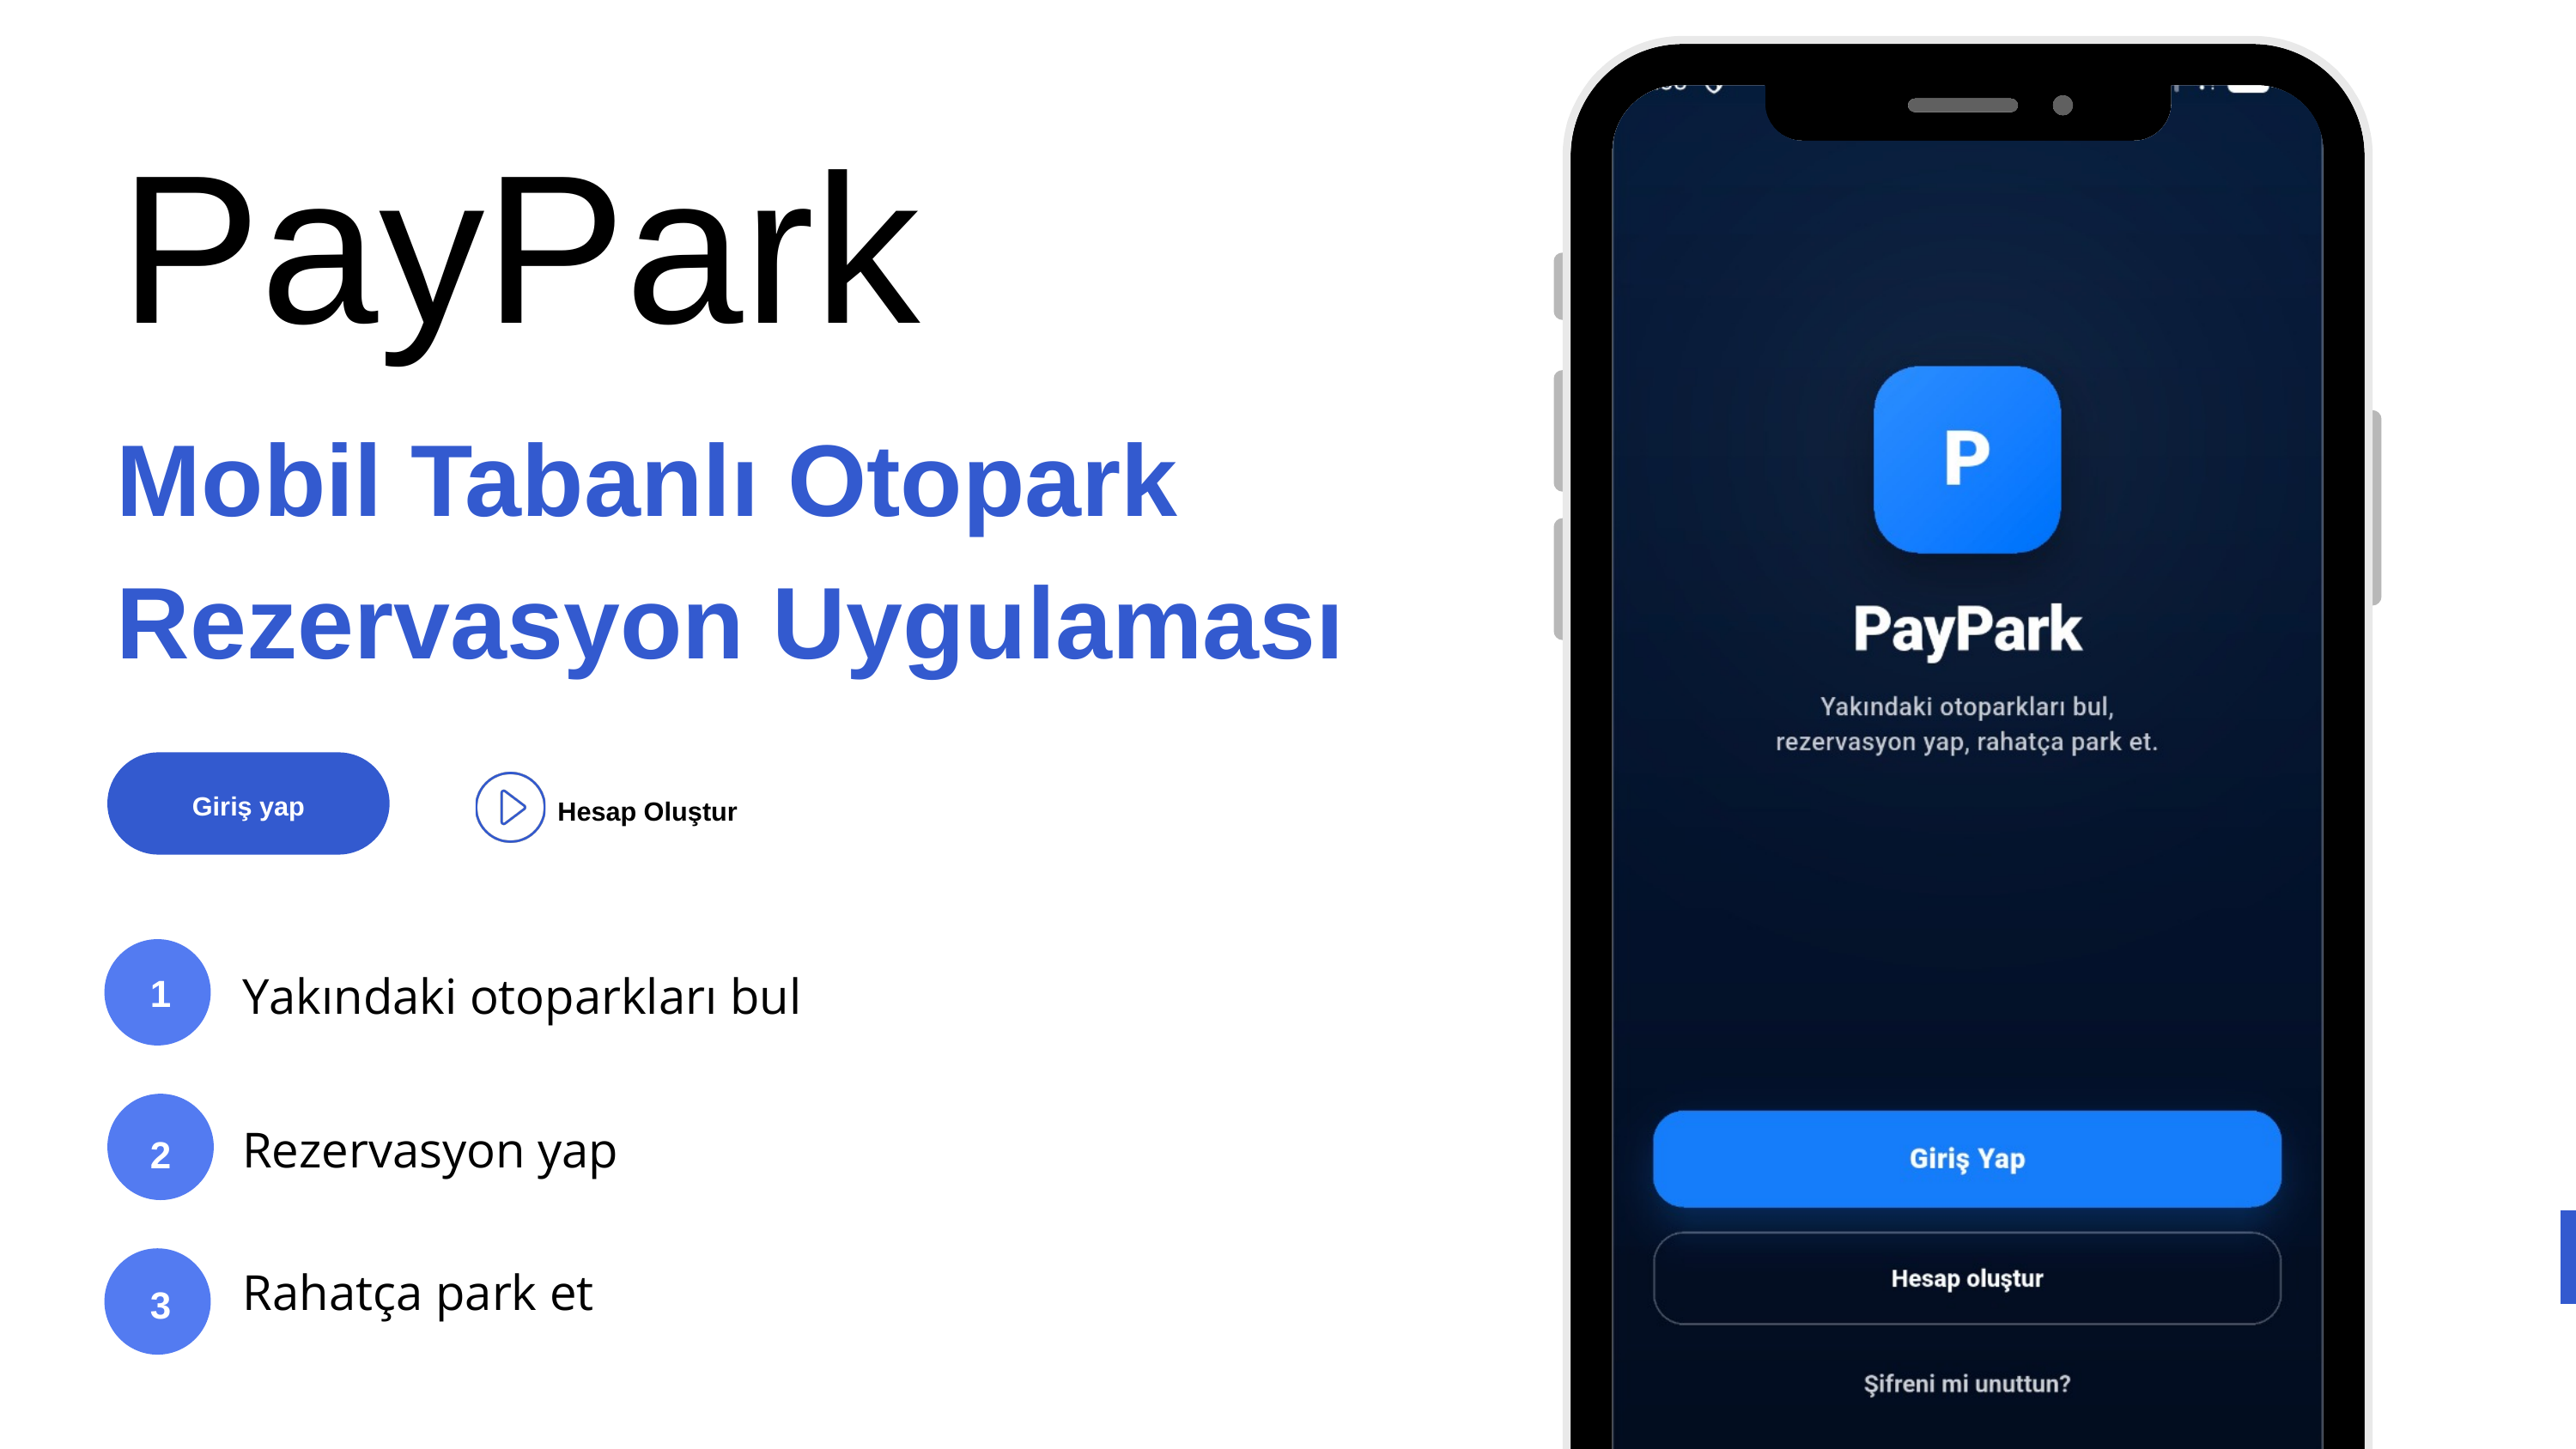

PayPark
Mobil Tabanlı Otopark Rezervasyon Uygulaması

Giriş yap
Hesap Oluştur

Yakındaki otoparkları bul
1
02

01
Rezervasyon yap
2

 Rahatça park et
3